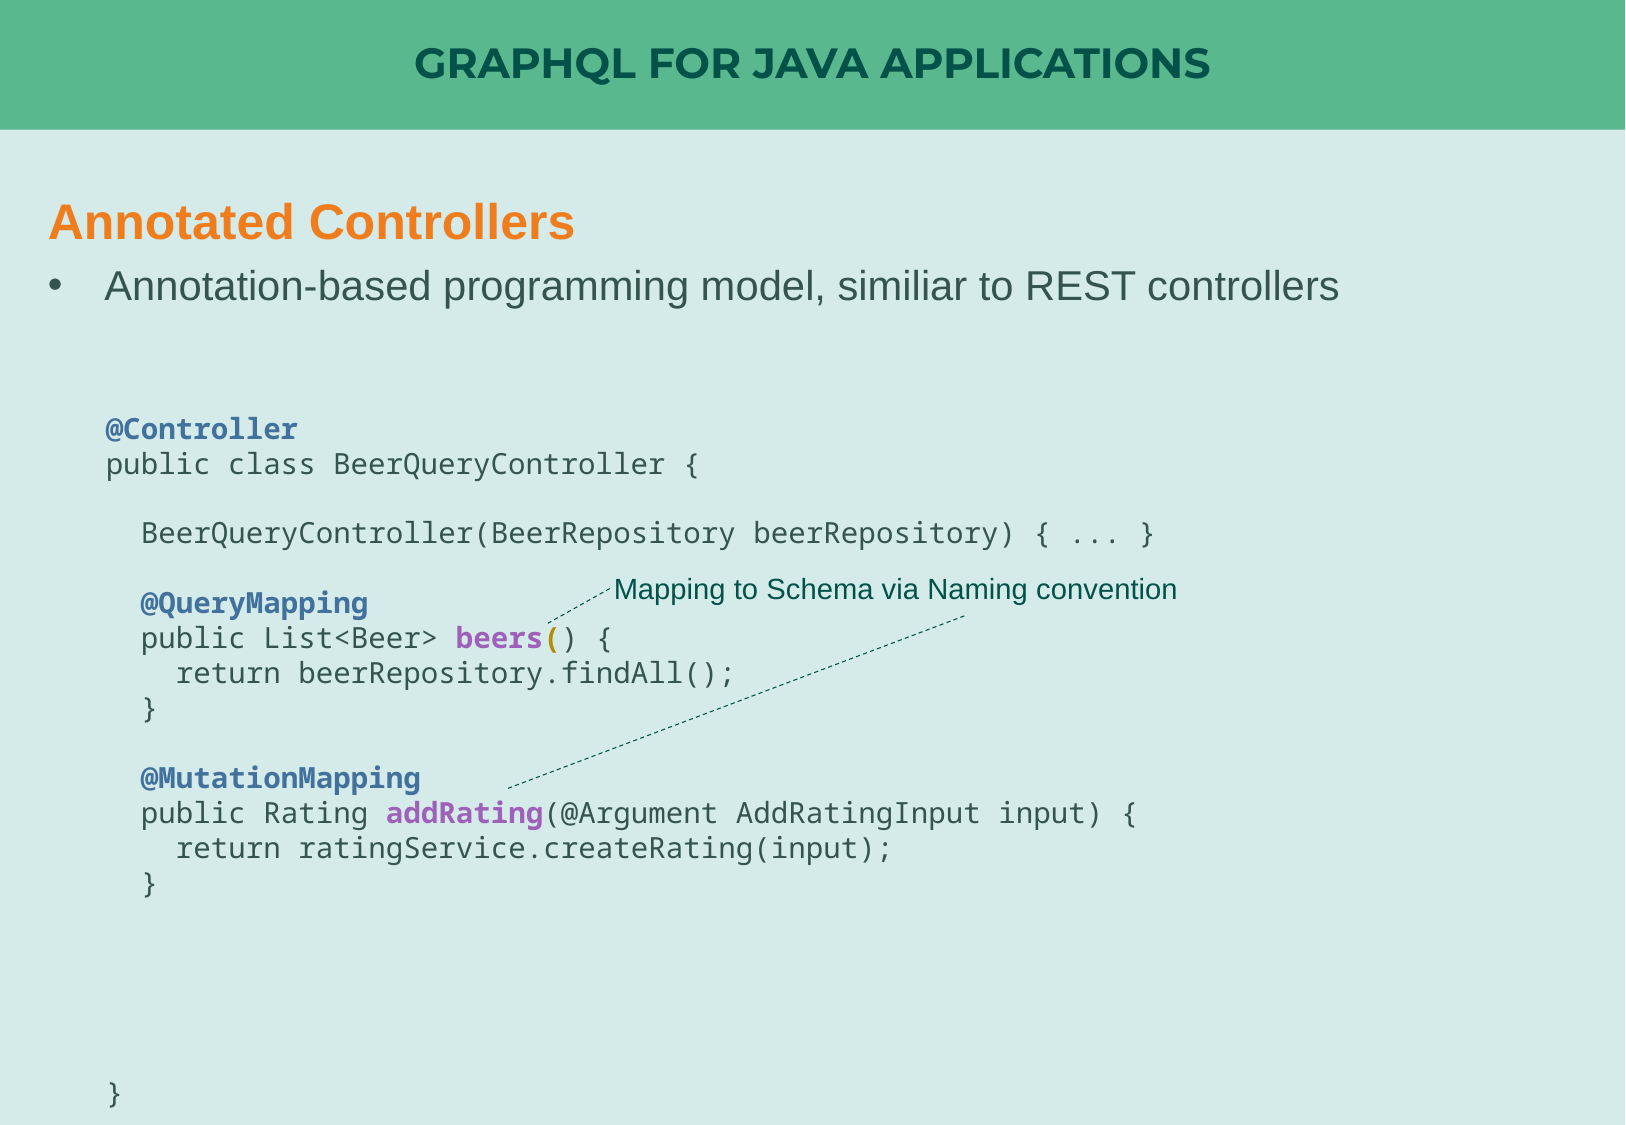

# GraphQL For Java applications
Annotated Controllers
Annotation-based programming model, similiar to REST controllers

@Controller
public class BeerQueryController {

  BeerQueryController(BeerRepository beerRepository) { ... }
  @QueryMapping
  public List<Beer> beers() {
    return beerRepository.findAll();
  }

  @MutationMapping
  public Rating addRating(@Argument AddRatingInput input) {
    return ratingService.createRating(input);
  }

}
Mapping to Schema via Naming convention